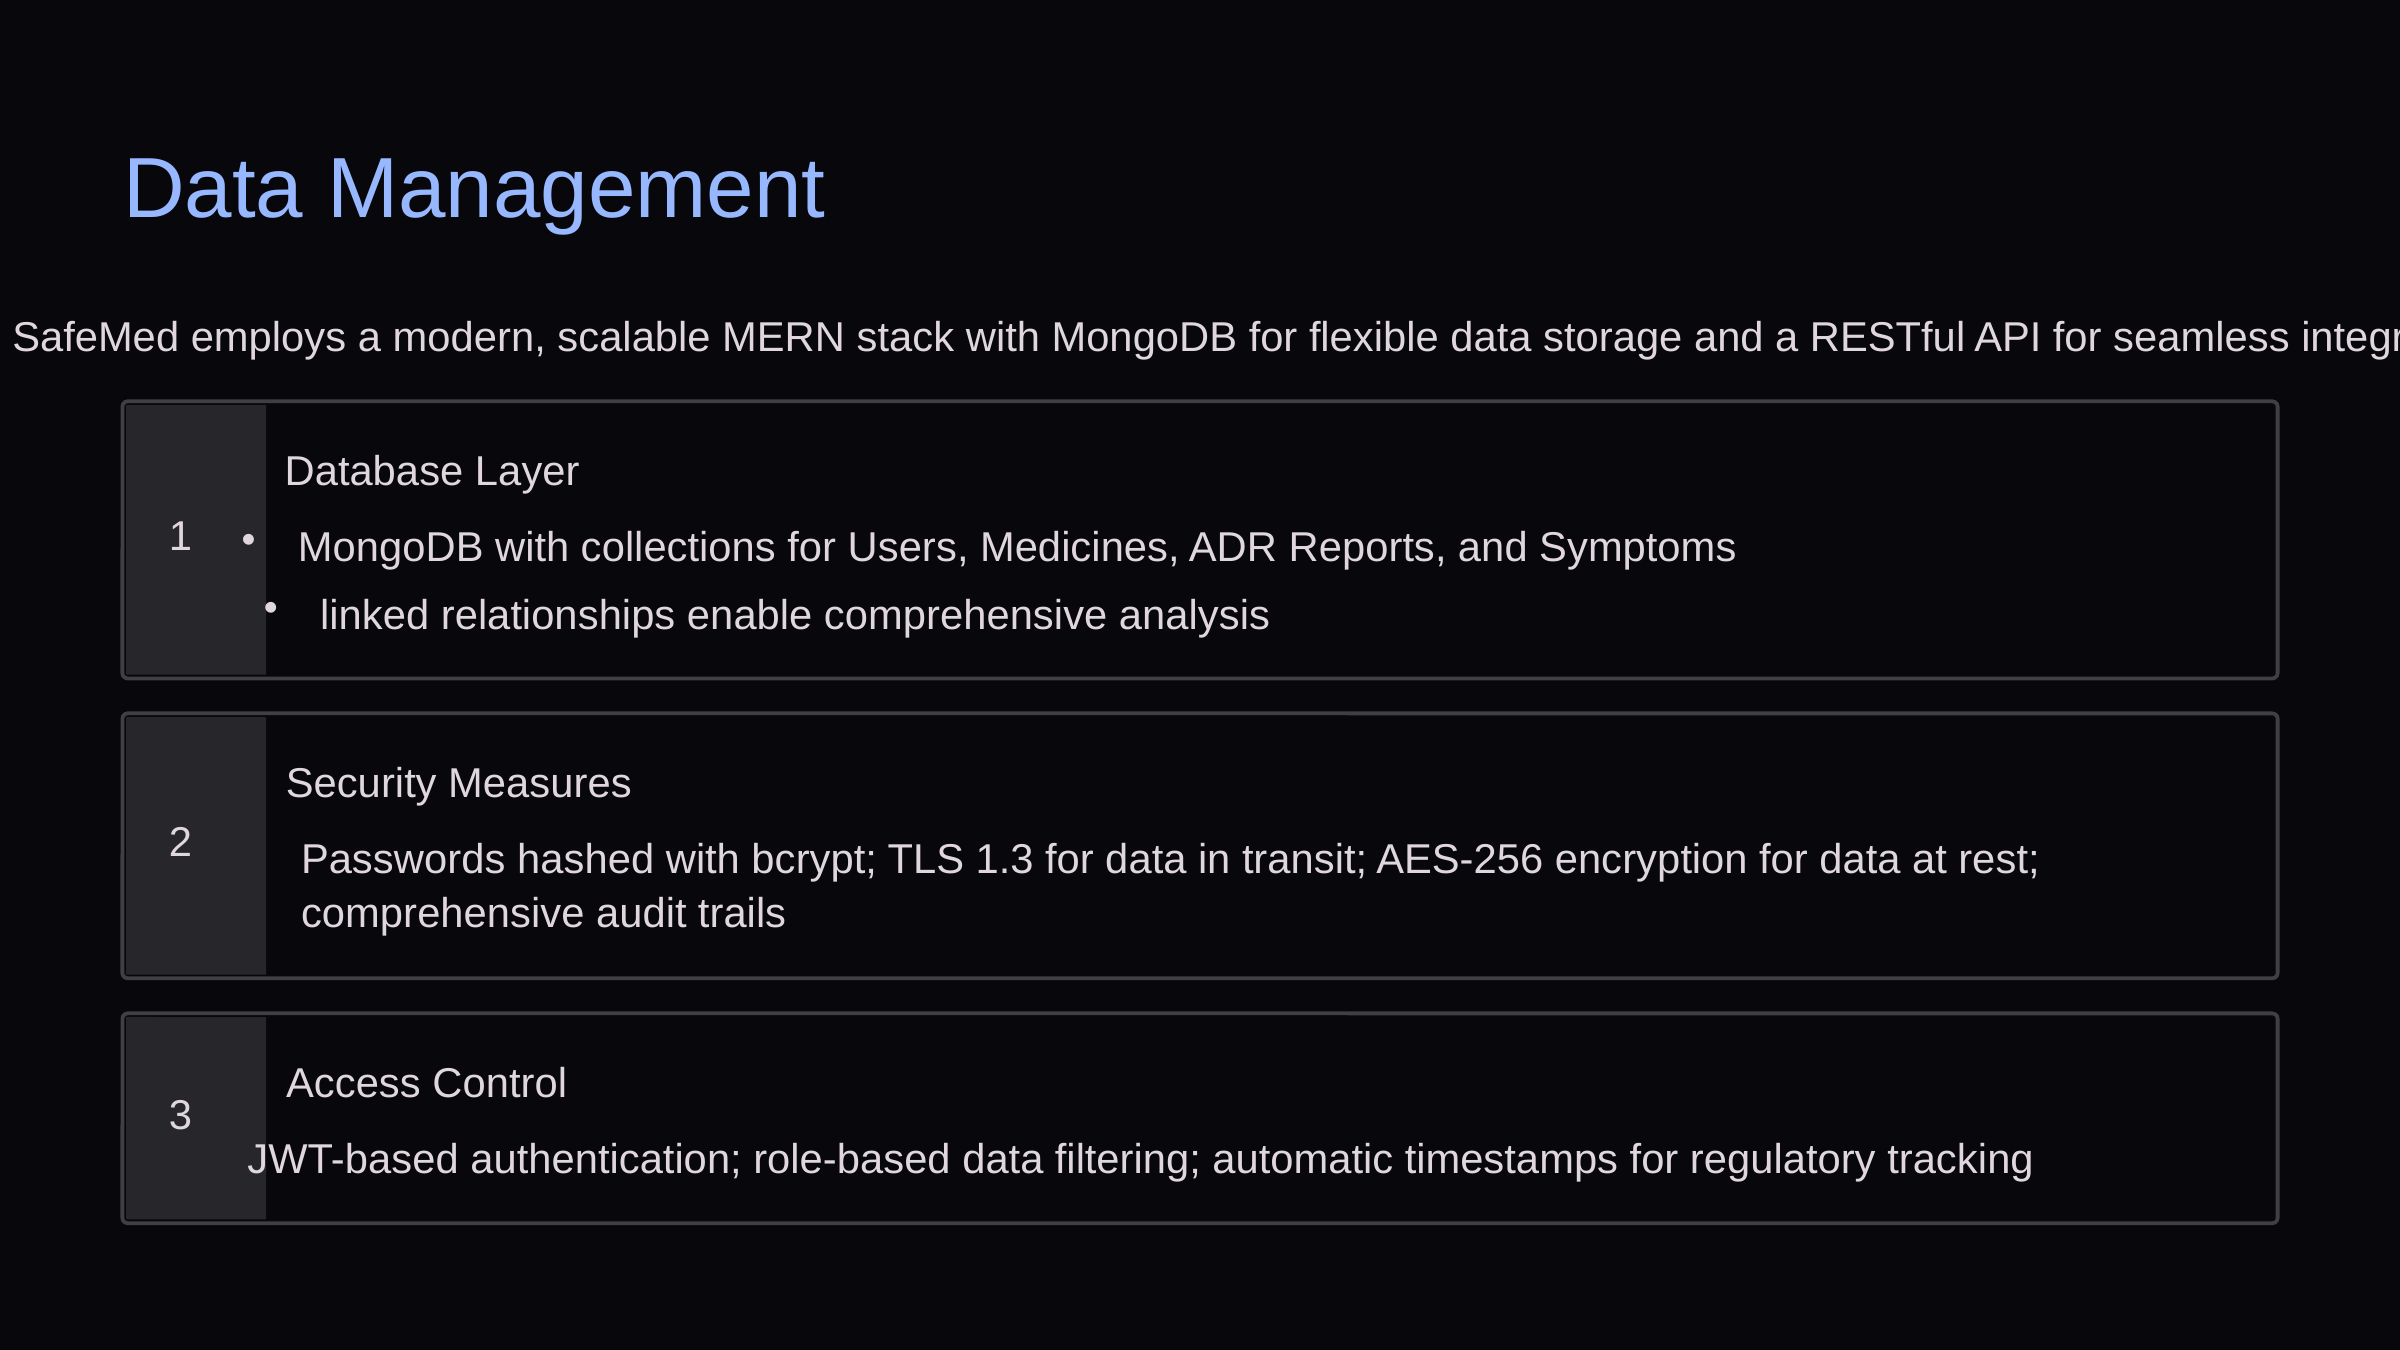

Data Management
SafeMed employs a modern, scalable MERN stack with MongoDB for flexible data storage and a RESTful API for seamless integration.

Database Layer
1
MongoDB with collections for Users, Medicines, ADR Reports, and Symptoms
linked relationships enable comprehensive analysis

Security Measures
2
Passwords hashed with bcrypt; TLS 1.3 for data in transit; AES-256 encryption for data at rest; comprehensive audit trails

Access Control
3
JWT-based authentication; role-based data filtering; automatic timestamps for regulatory tracking